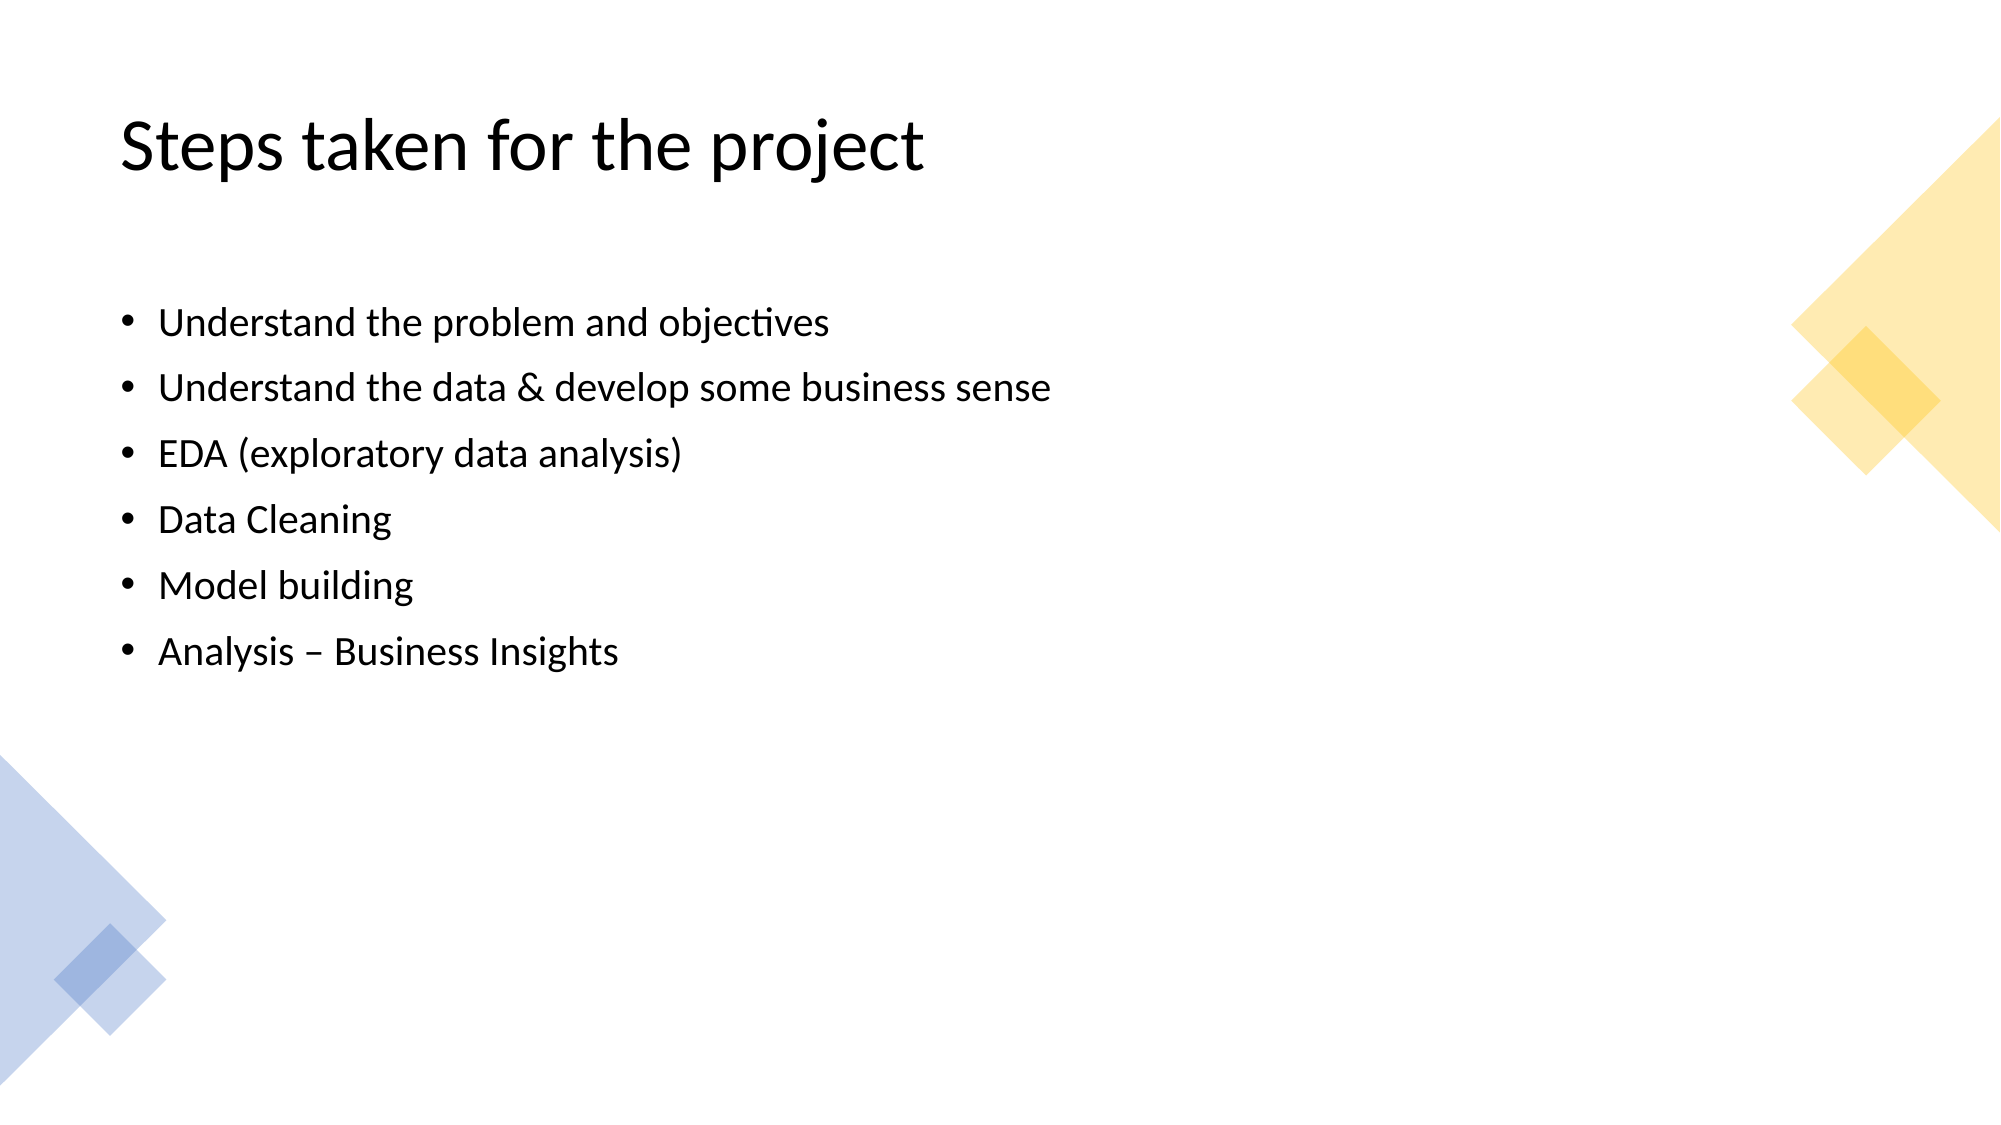

# Steps taken for the project

Understand the problem and objectives
Understand the data & develop some business sense
EDA (exploratory data analysis)
Data Cleaning
Model building
Analysis – Business Insights